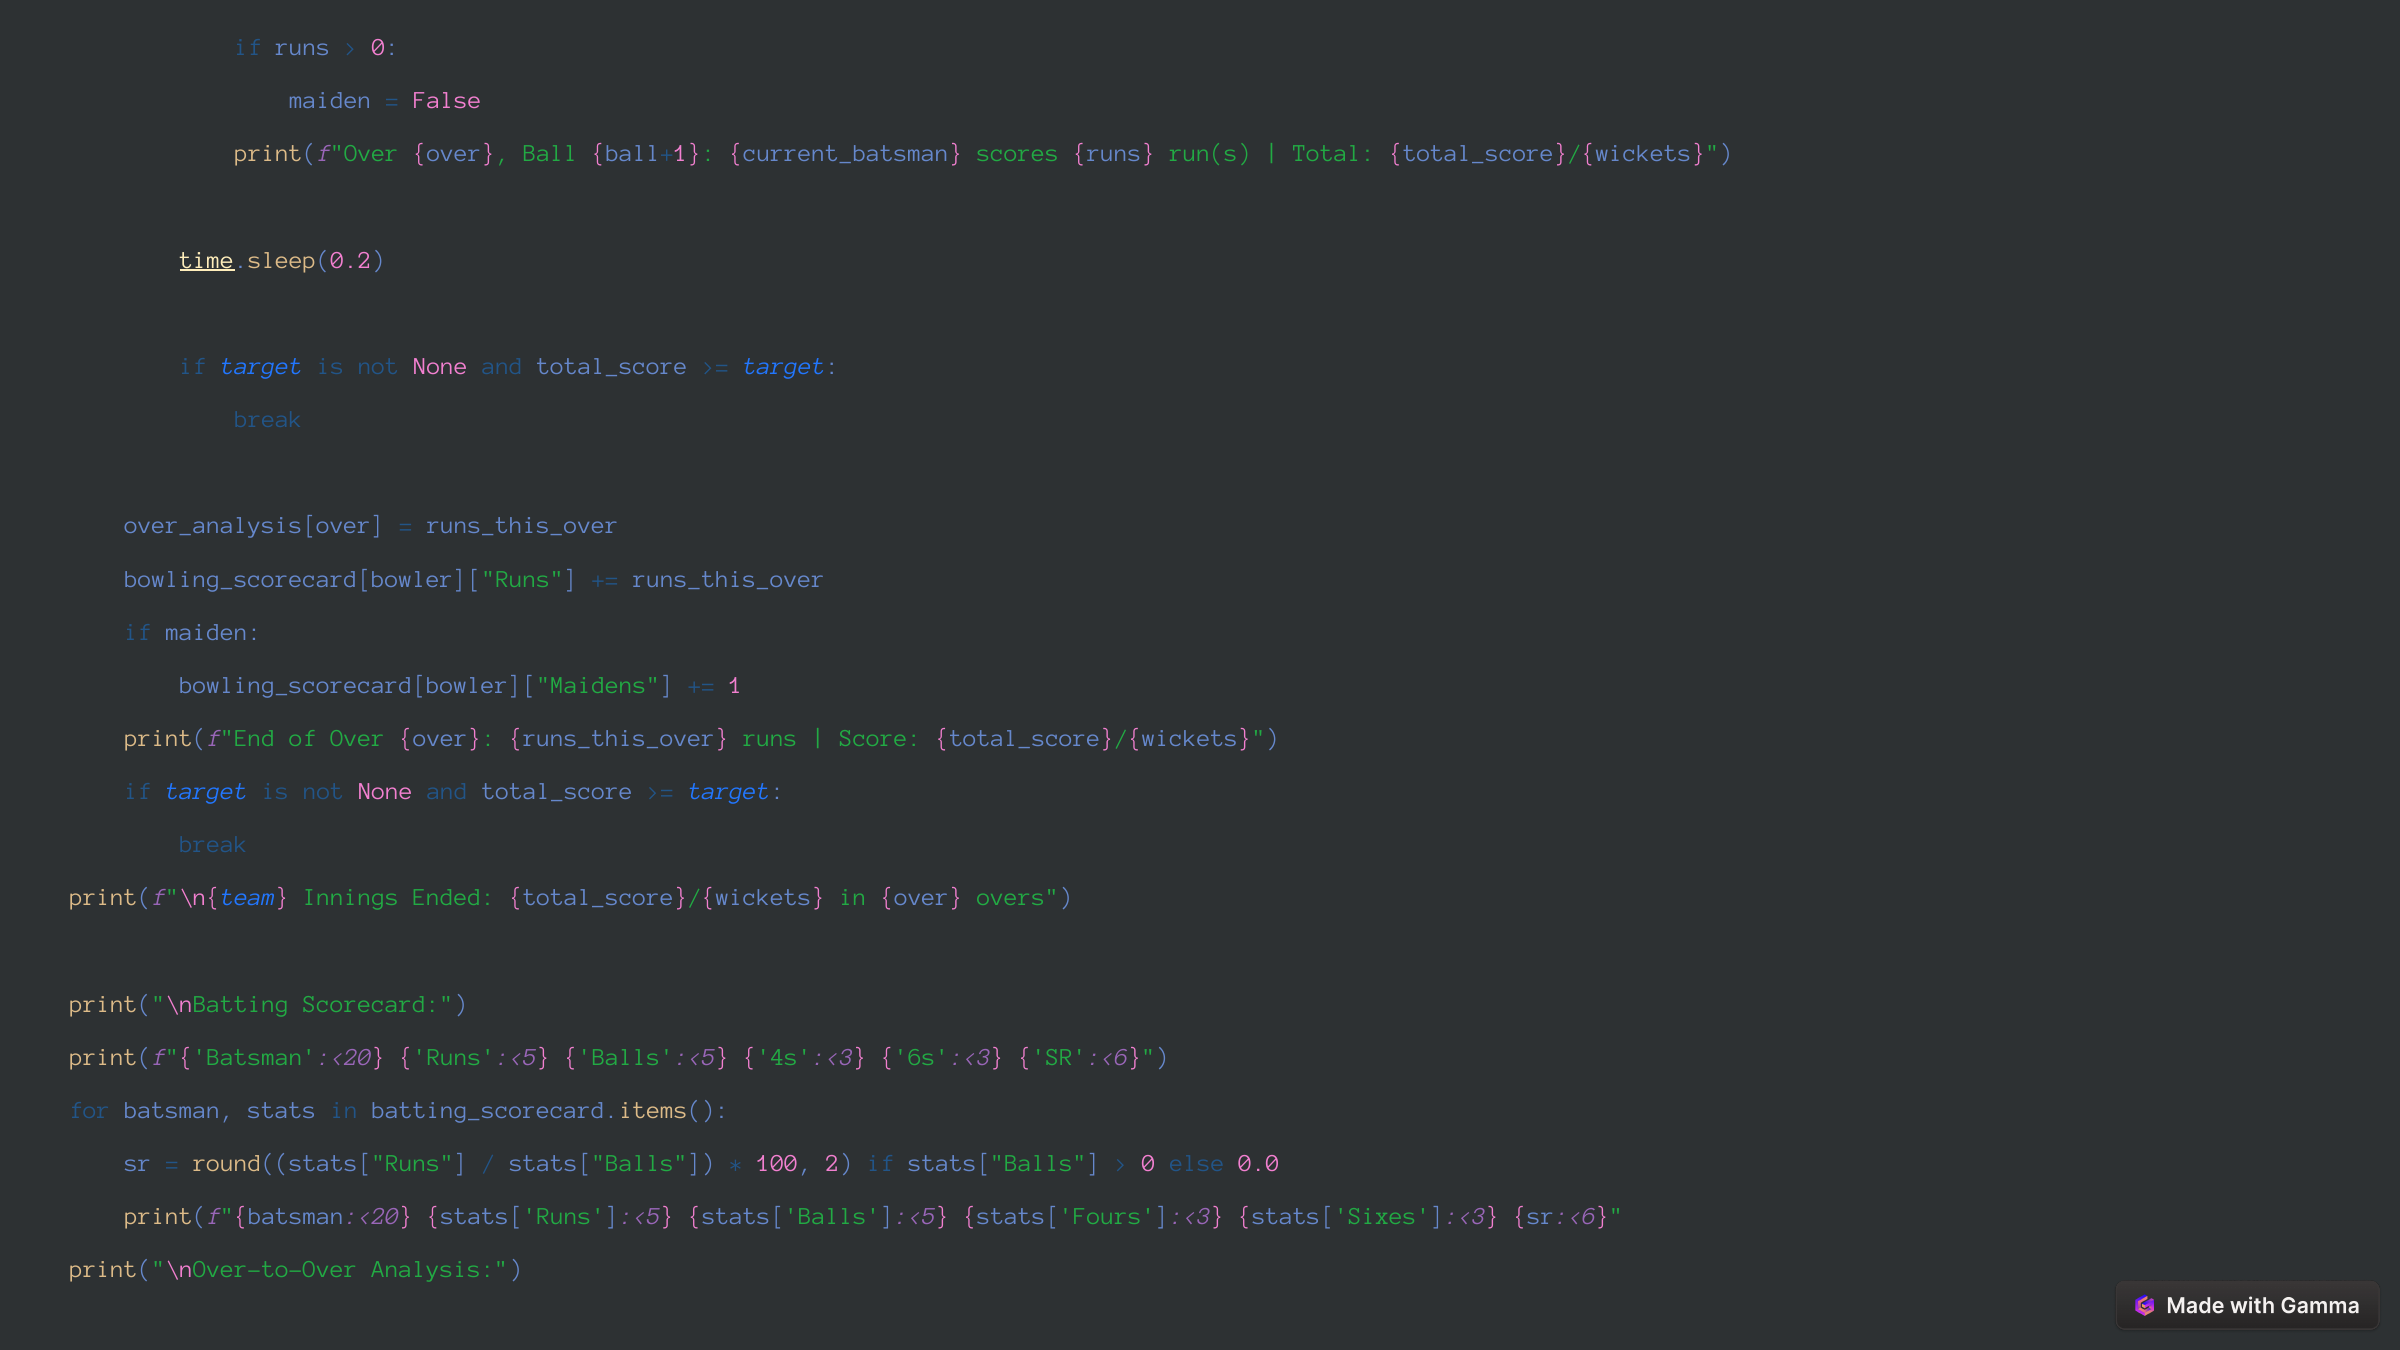

if runs > 0:
                    maiden = False
                print(f"Over {over}, Ball {ball+1}: {current_batsman} scores {runs} run(s) | Total: {total_score}/{wickets}")
            time.sleep(0.2)
            if target is not None and total_score >= target:
                break
        over_analysis[over] = runs_this_over
        bowling_scorecard[bowler]["Runs"] += runs_this_over
        if maiden:
            bowling_scorecard[bowler]["Maidens"] += 1
        print(f"End of Over {over}: {runs_this_over} runs | Score: {total_score}/{wickets}")
        if target is not None and total_score >= target:
            break
    print(f"\n{team} Innings Ended: {total_score}/{wickets} in {over} overs")

    print("\nBatting Scorecard:")
    print(f"{'Batsman':<20} {'Runs':<5} {'Balls':<5} {'4s':<3} {'6s':<3} {'SR':<6}")
    for batsman, stats in batting_scorecard.items():
        sr = round((stats["Runs"] / stats["Balls"]) * 100, 2) if stats["Balls"] > 0 else 0.0
        print(f"{batsman:<20} {stats['Runs']:<5} {stats['Balls']:<5} {stats['Fours']:<3} {stats['Sixes']:<3} {sr:<6}"
    print("\nOver-to-Over Analysis:")